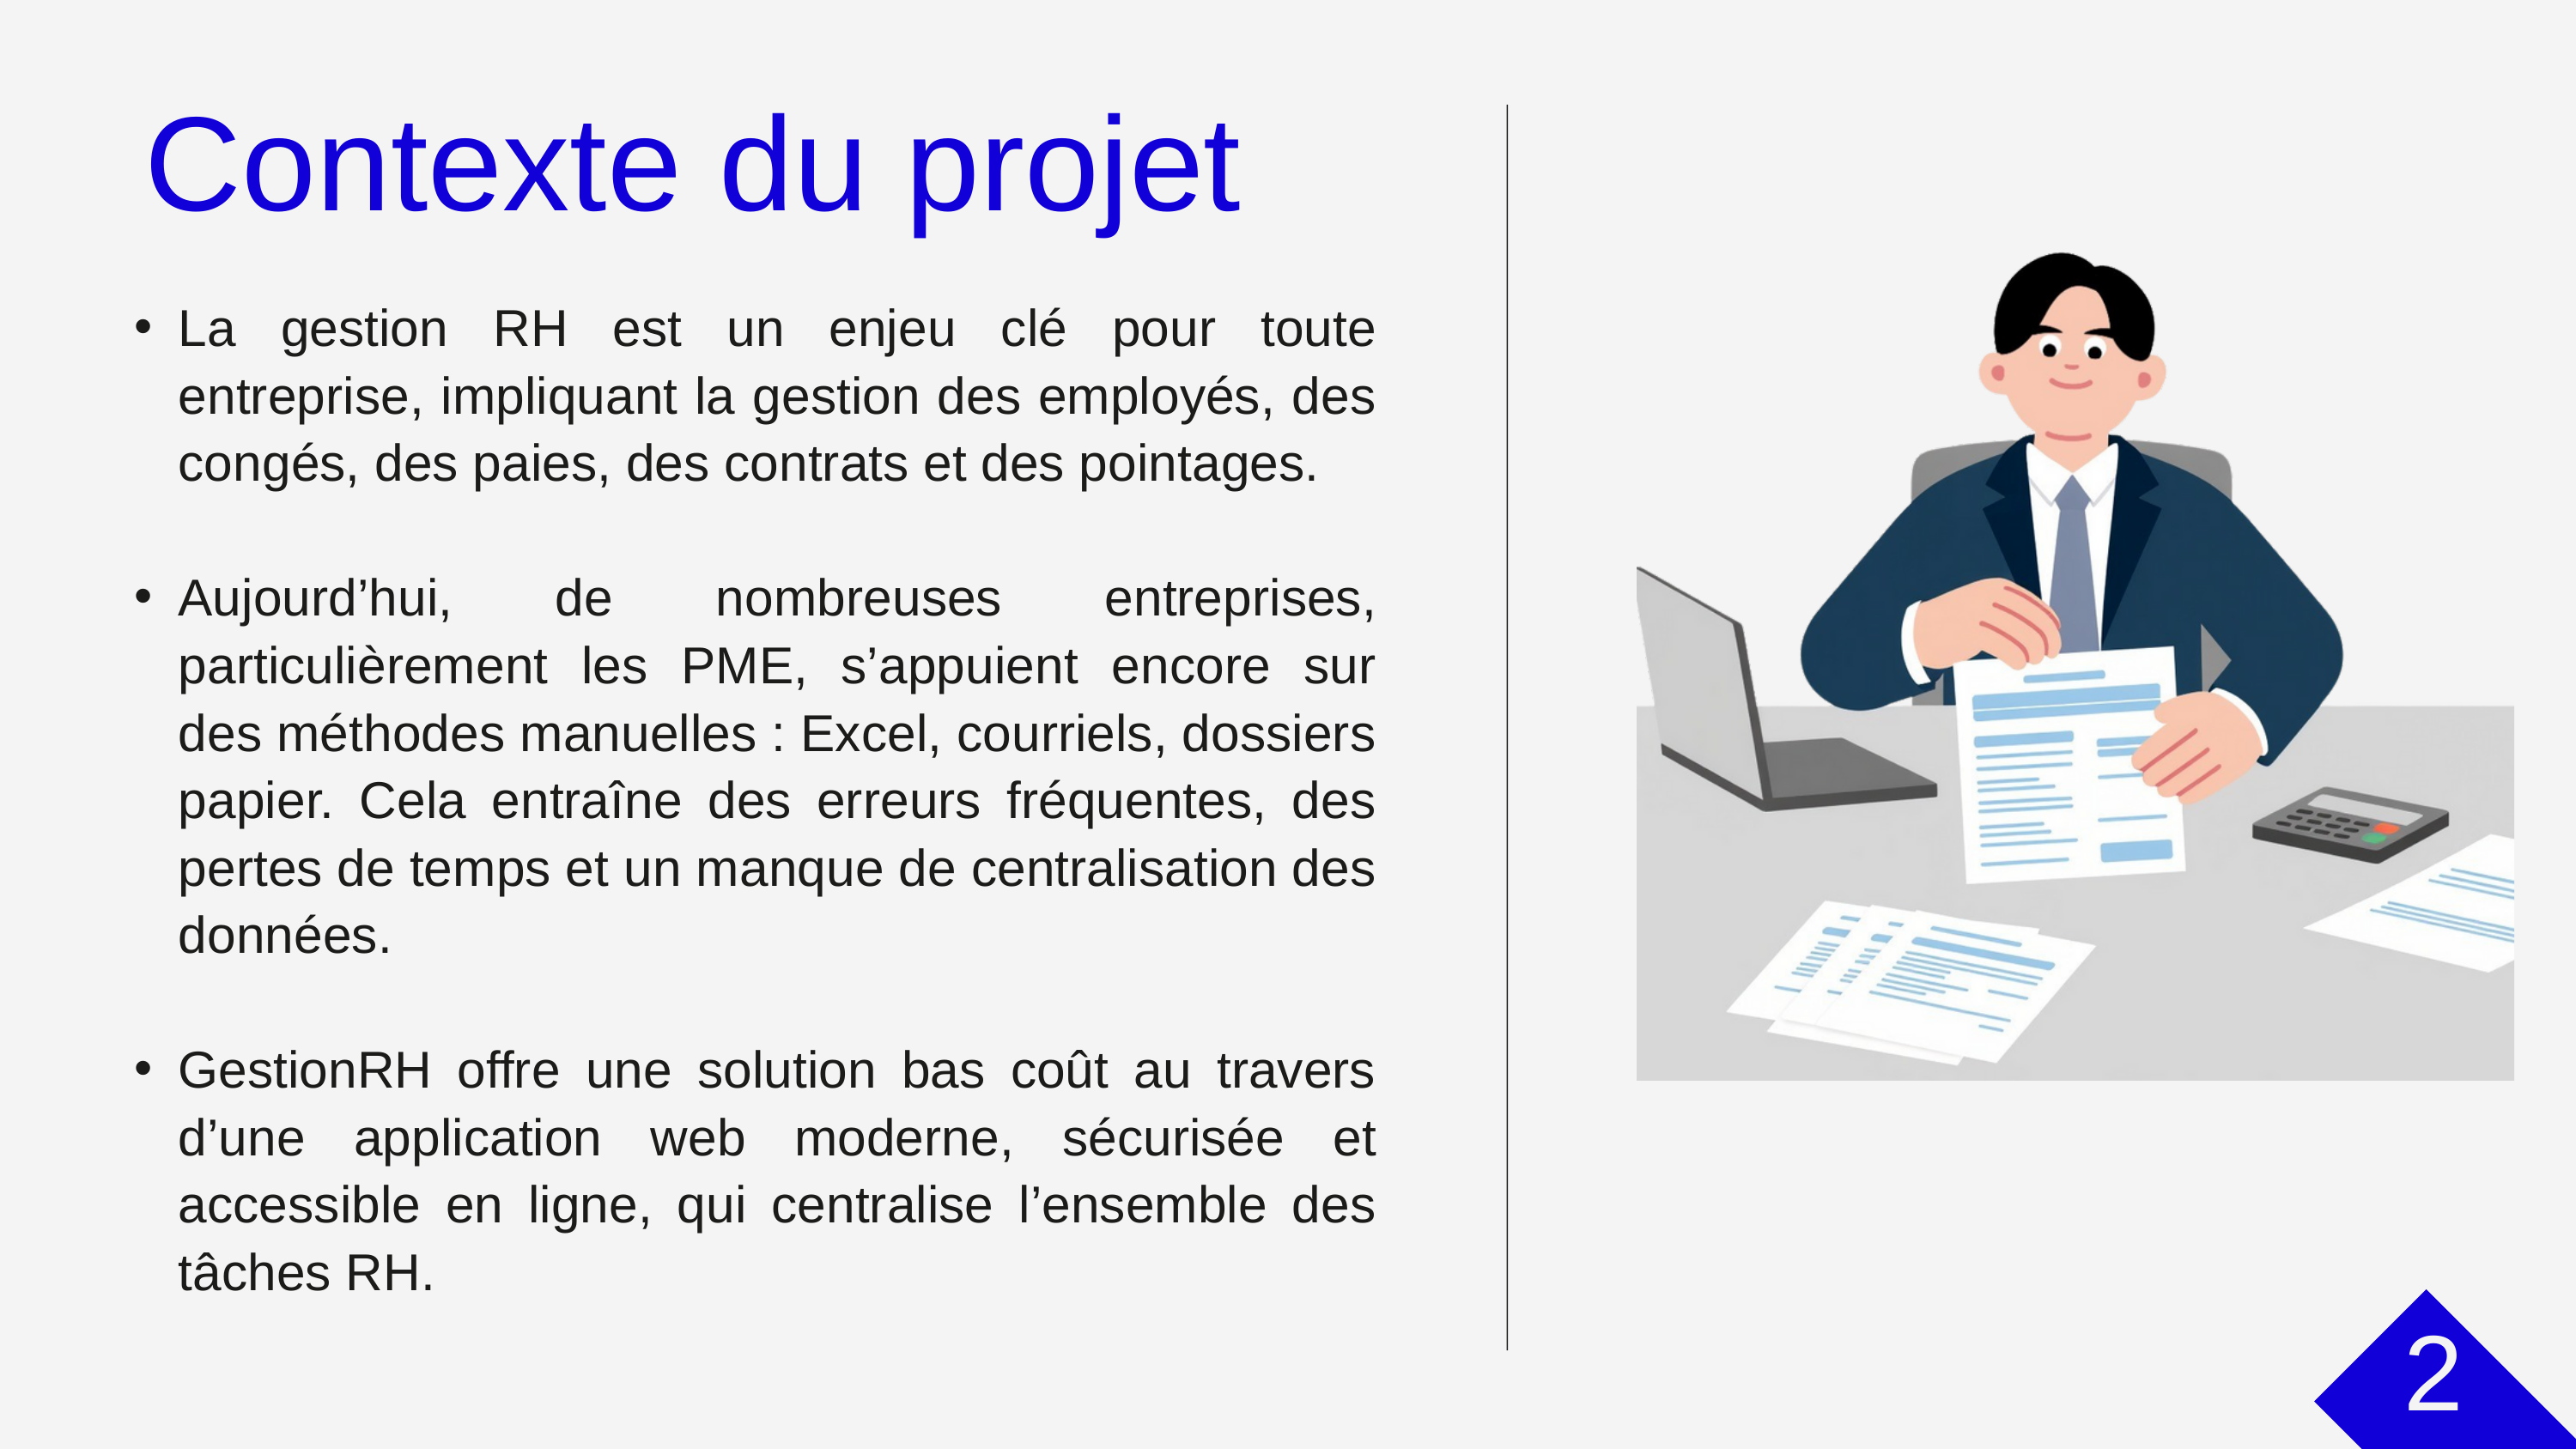

Contexte du projet

La gestion RH est un enjeu clé pour toute entreprise, impliquant la gestion des employés, des congés, des paies, des contrats et des pointages.

Aujourd’hui, de nombreuses entreprises, particulièrement les PME, s’appuient encore sur des méthodes manuelles : Excel, courriels, dossiers papier. Cela entraîne des erreurs fréquentes, des pertes de temps et un manque de centralisation des données.

GestionRH offre une solution bas coût au travers d’une application web moderne, sécurisée et accessible en ligne, qui centralise l’ensemble des tâches RH.

2